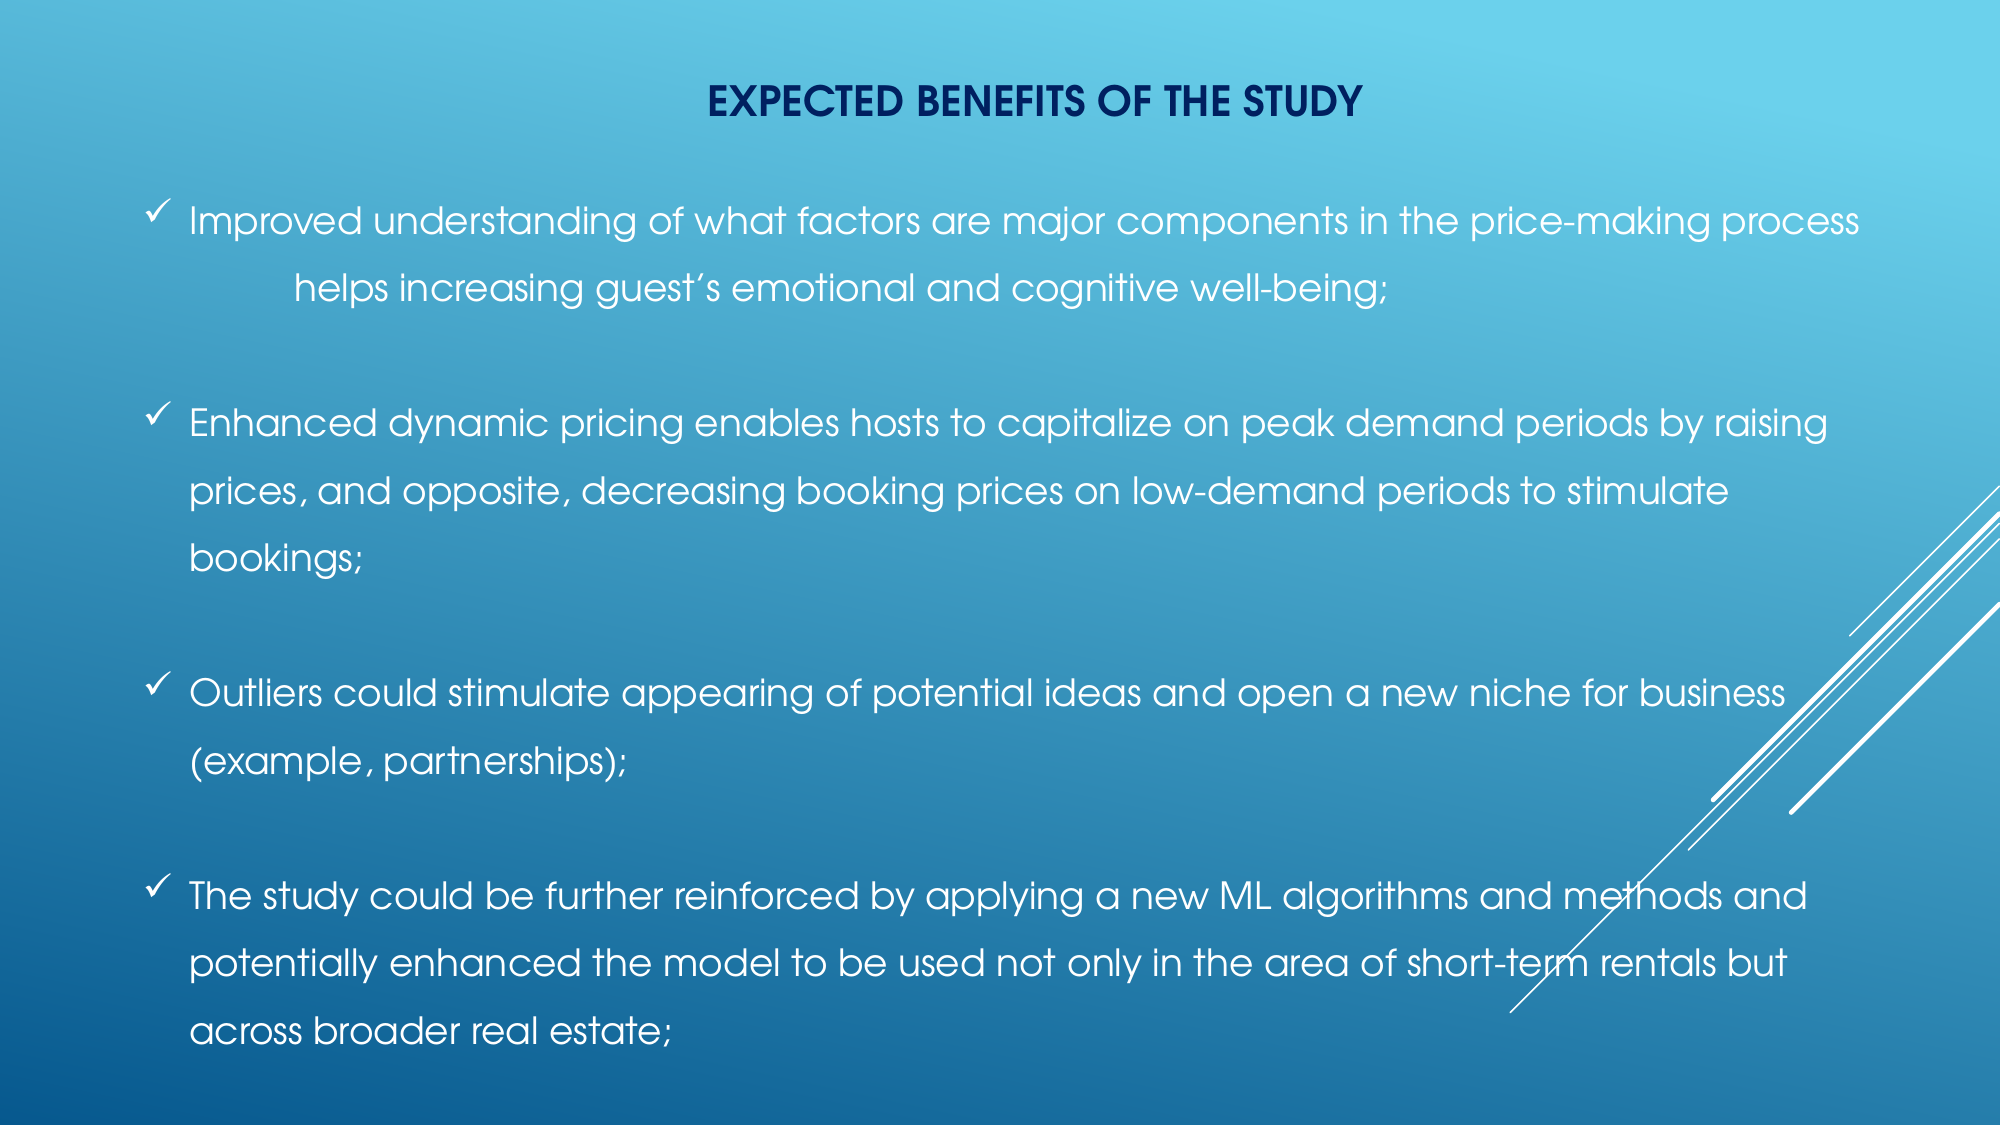

# EXPECTED BENEFITS OF THE STUDY
Improved understanding of what factors are major components in the price-making process             helps increasing guest’s emotional and cognitive well-being;

Enhanced dynamic pricing enables hosts to capitalize on peak demand periods by raising prices, and opposite, decreasing booking prices on low-demand periods to stimulate bookings;

Outliers could stimulate appearing of potential ideas and open a new niche for business (example, partnerships);

The study could be further reinforced by applying a new ML algorithms and methods and potentially enhanced the model to be used not only in the area of short-term rentals but across broader real estate;